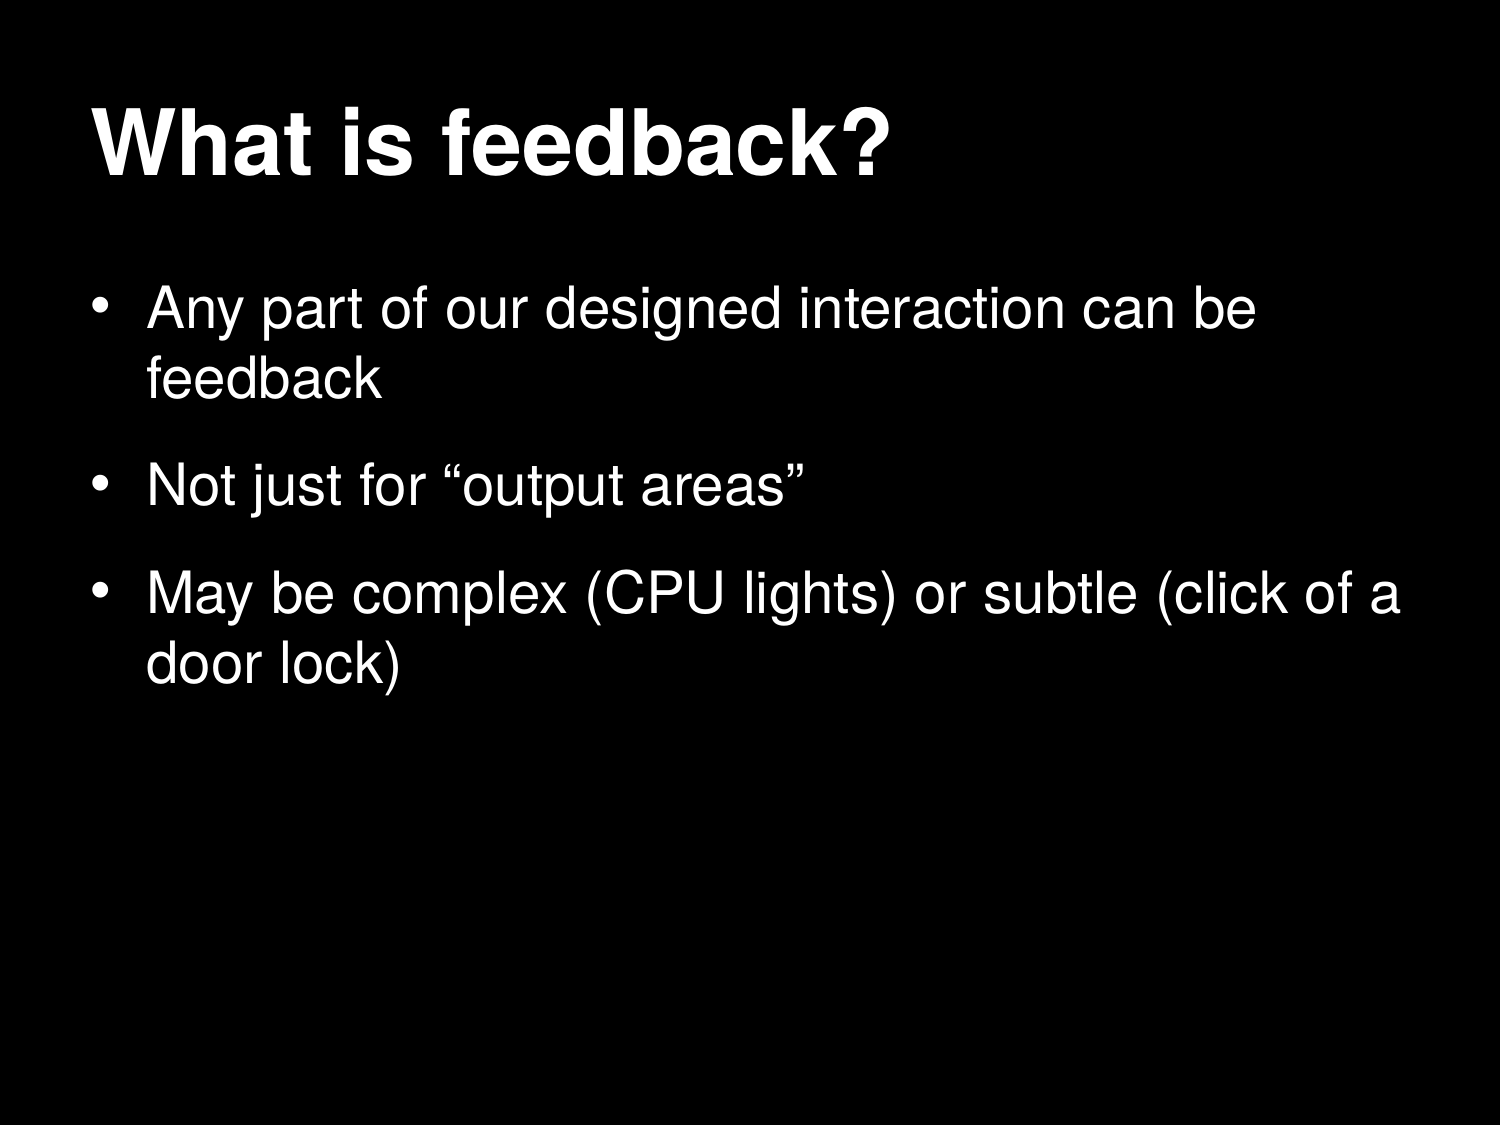

# What is feedback?
Any part of our designed interaction can be feedback
Not just for “output areas”
May be complex (CPU lights) or subtle (click of a door lock)